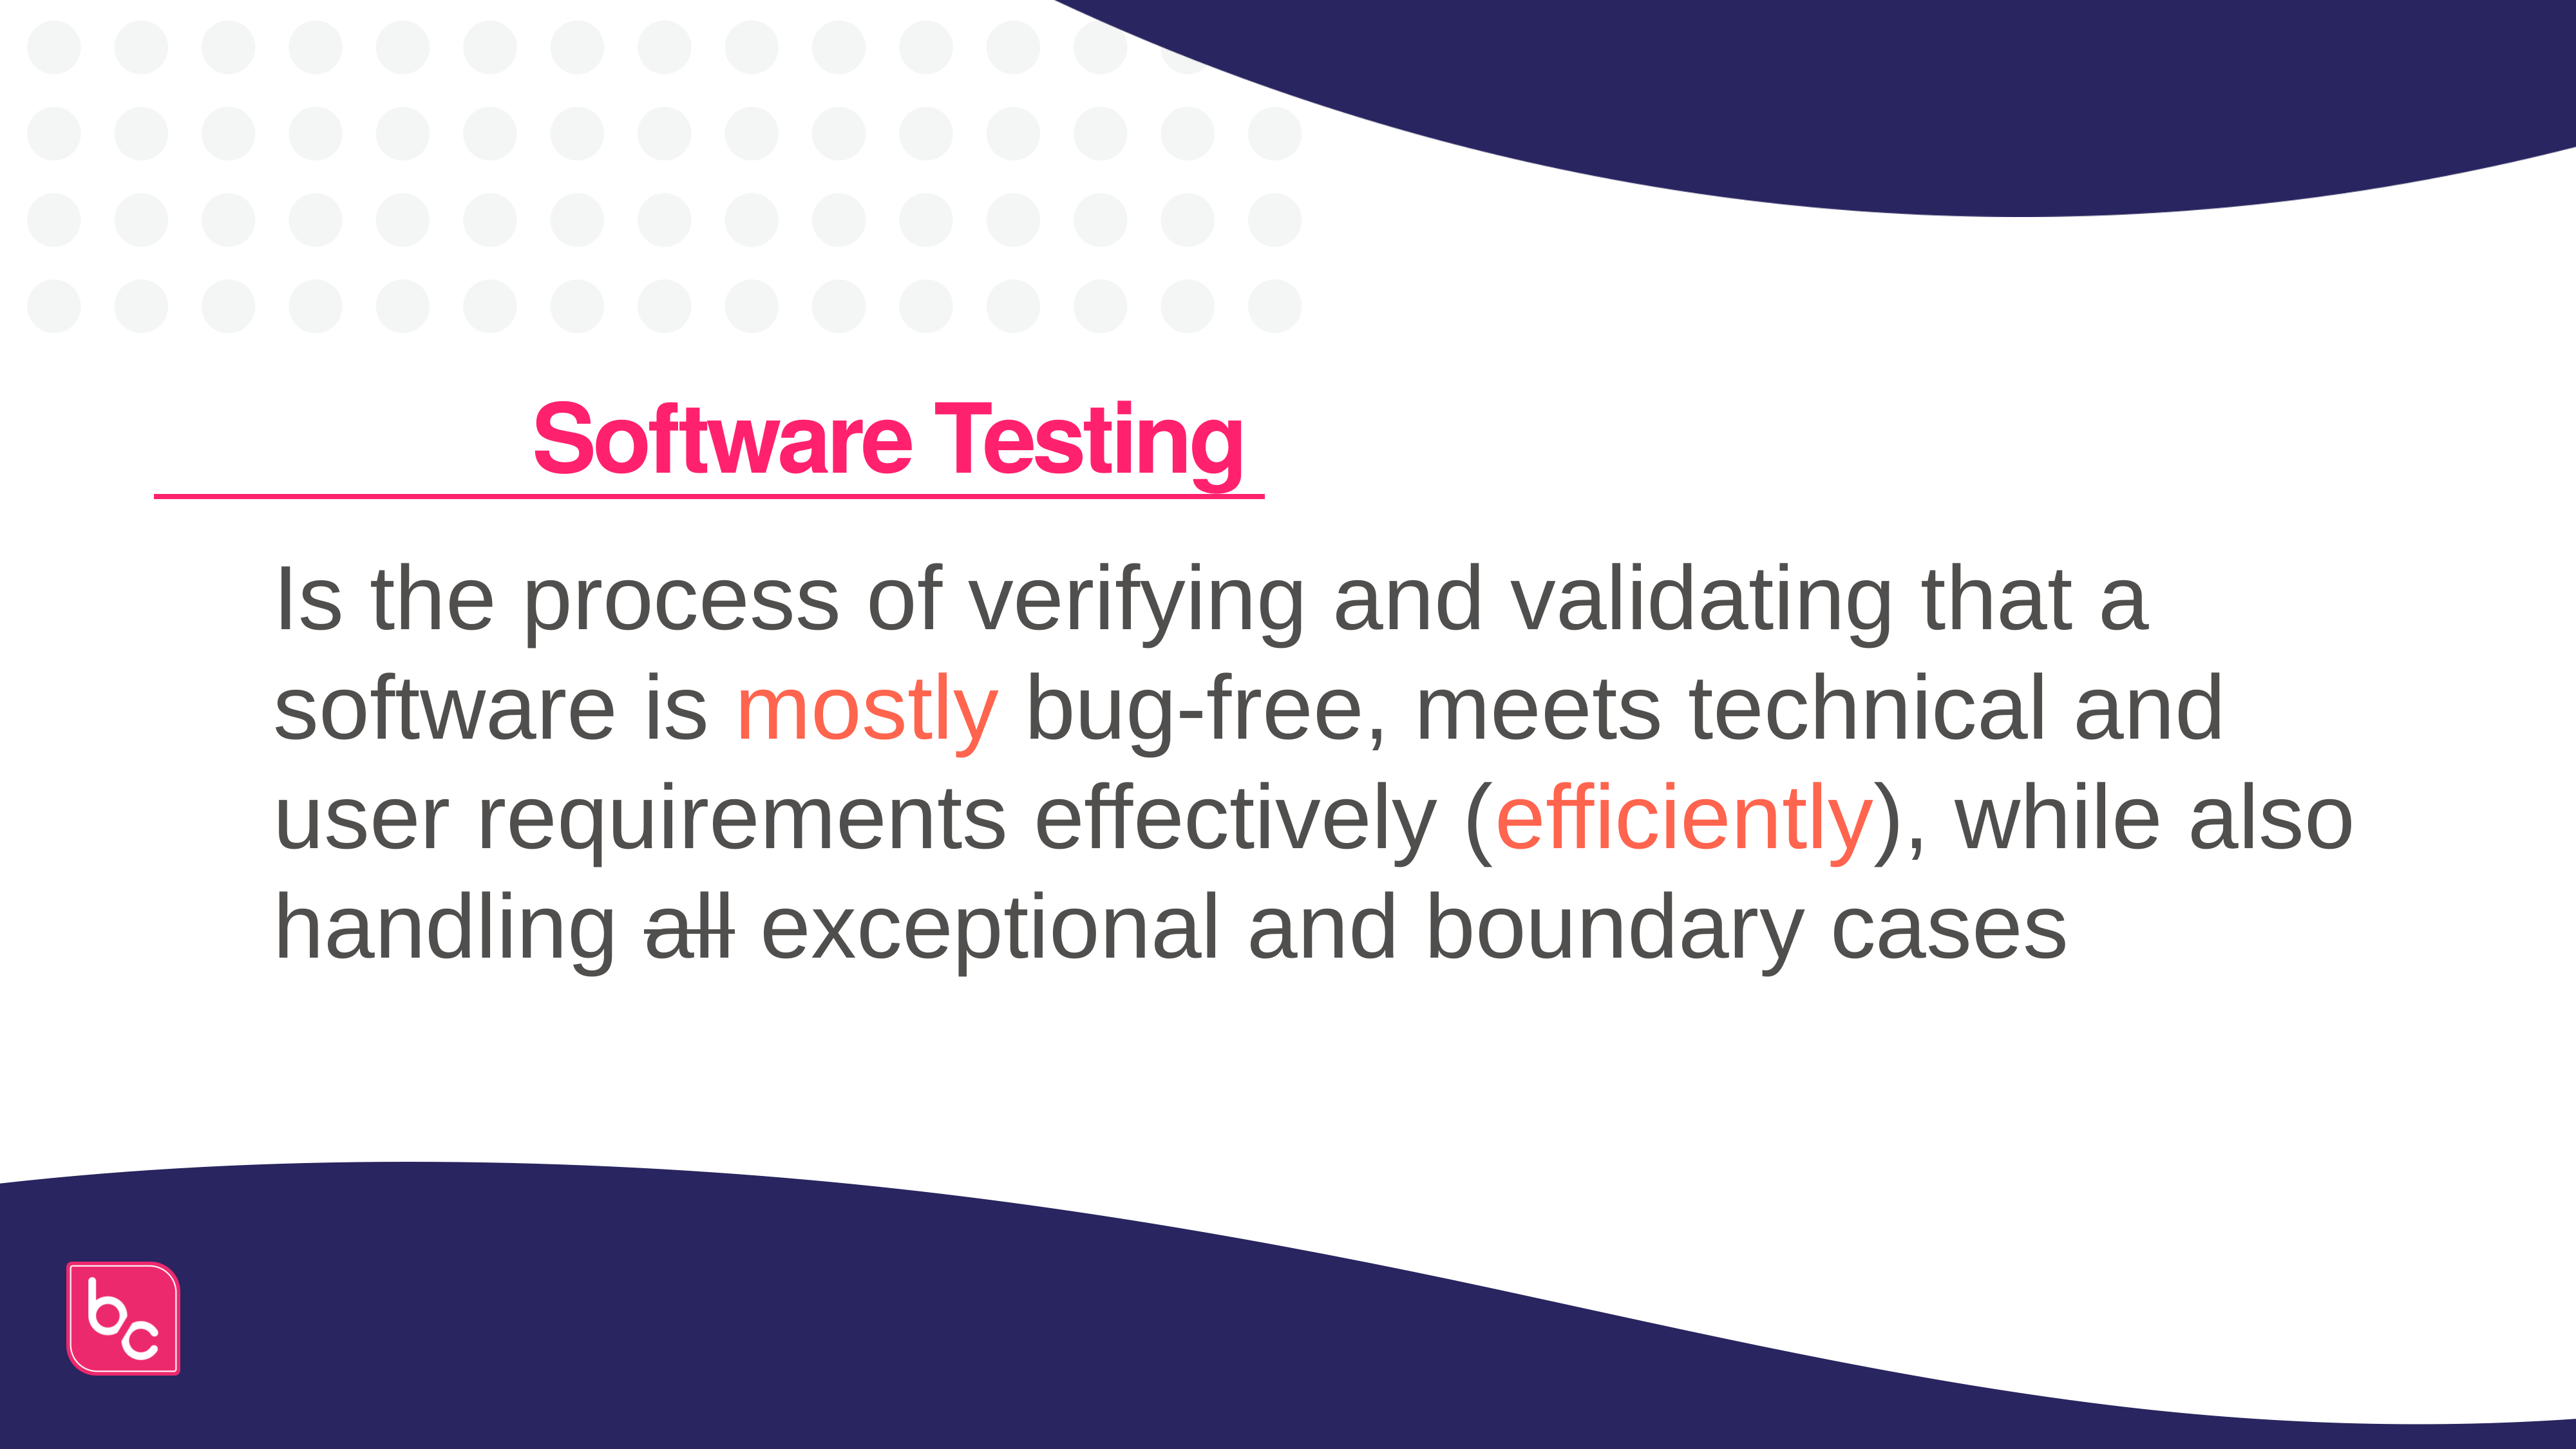

# Software Testing
Is the process of verifying and validating that a software is mostly bug-free, meets technical and user requirements effectively (efficiently), while also handling all exceptional and boundary cases